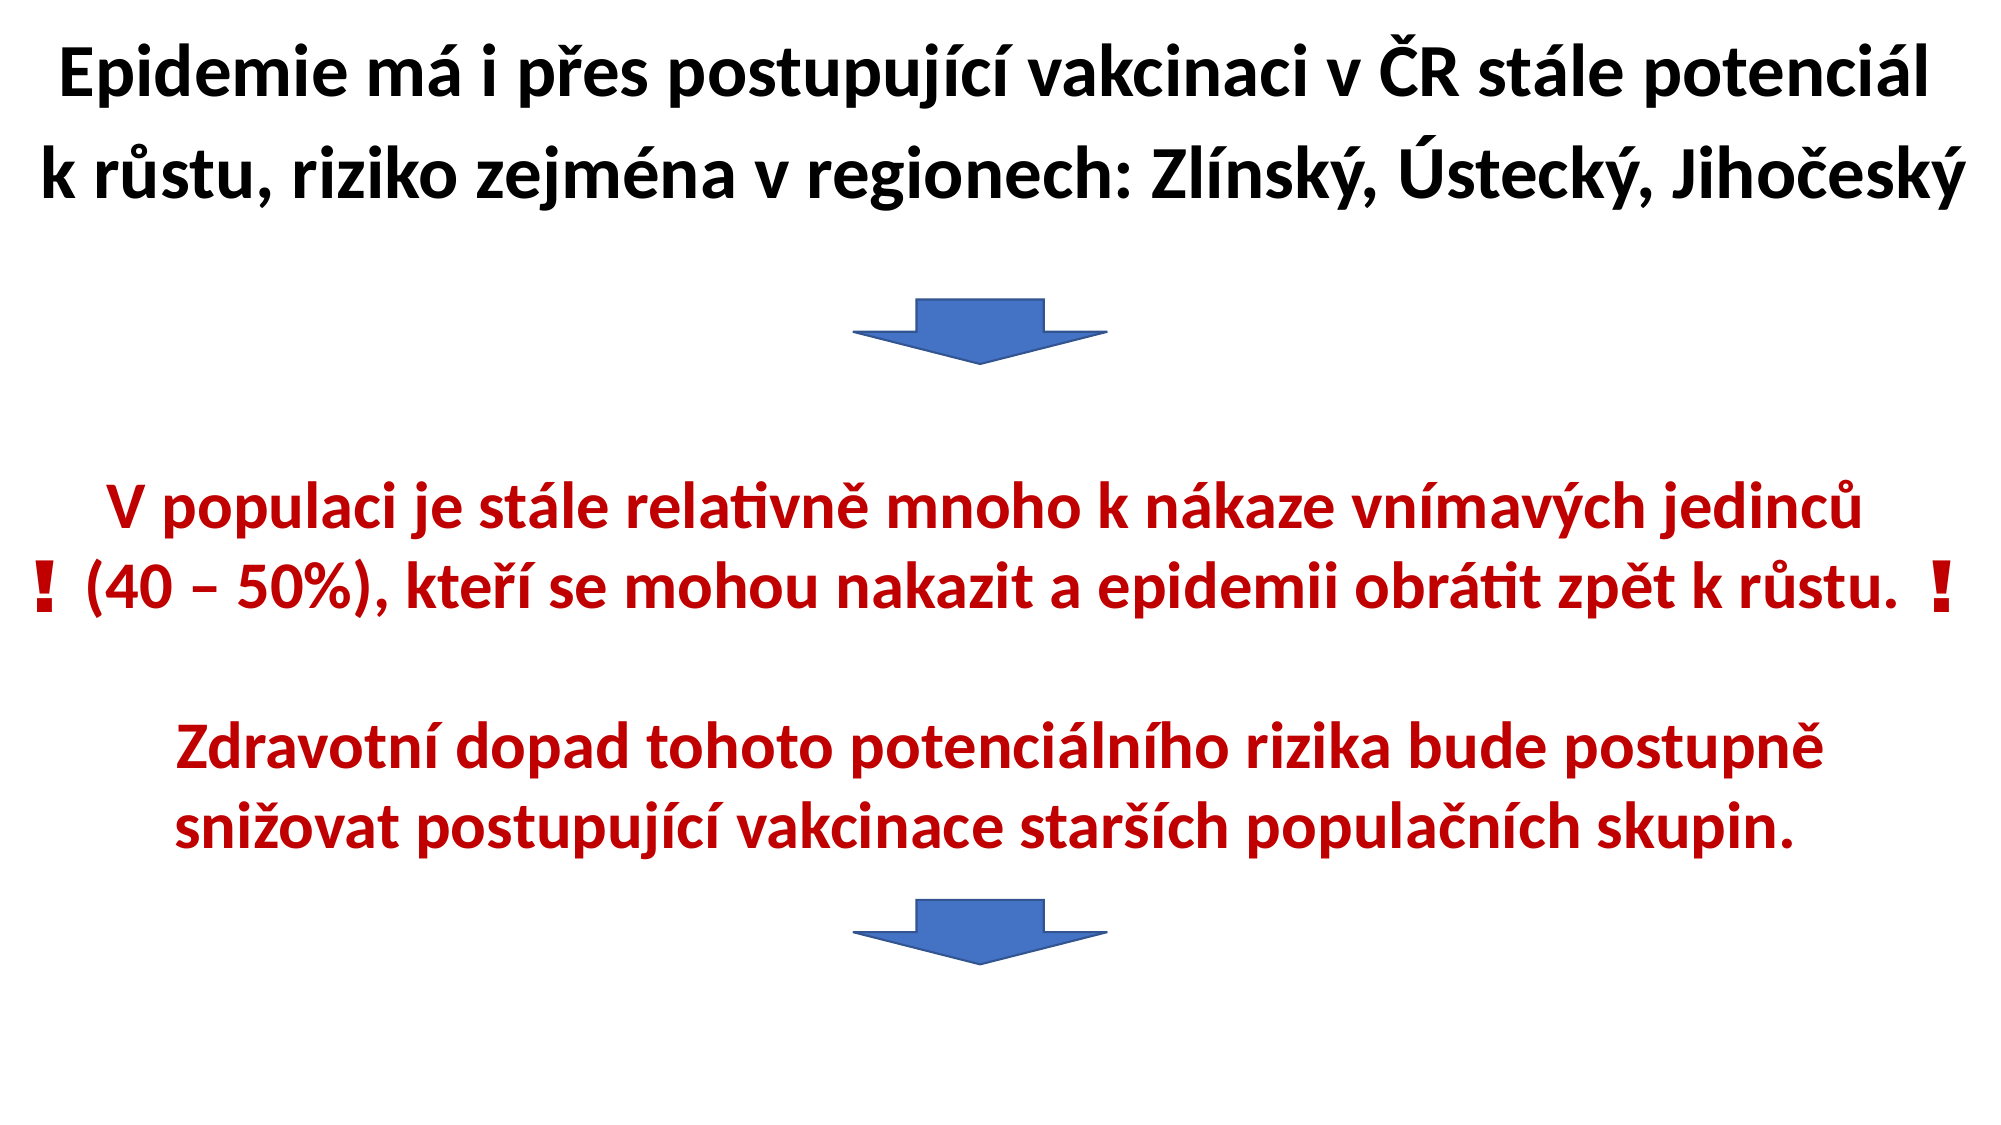

Epidemie má i přes postupující vakcinaci v ČR stále potenciál
k růstu, riziko zejména v regionech: Zlínský, Ústecký, Jihočeský

V populaci je stále relativně mnoho k nákaze vnímavých jedinců
(40 – 50%), kteří se mohou nakazit a epidemii obrátit zpět k růstu.

 Zdravotní dopad tohoto potenciálního rizika bude postupně snižovat postupující vakcinace starších populačních skupin.
!
!